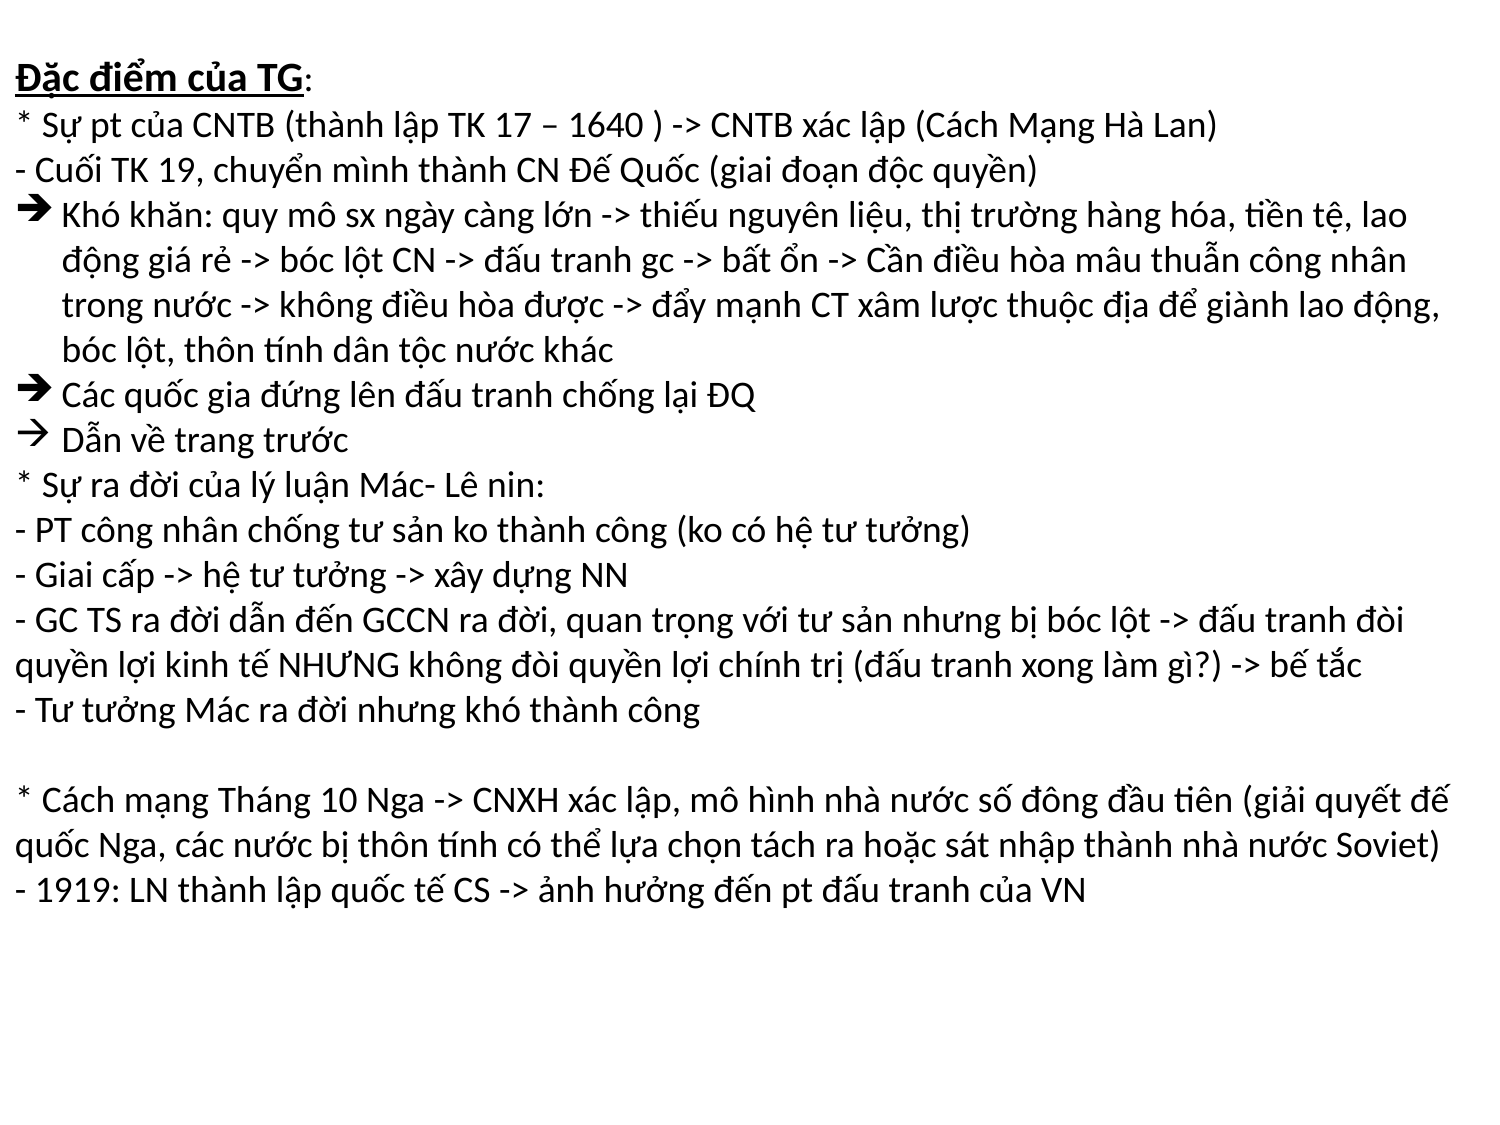

Đặc điểm của TG:
* Sự pt của CNTB (thành lập TK 17 – 1640 ) -> CNTB xác lập (Cách Mạng Hà Lan)
- Cuối TK 19, chuyển mình thành CN Đế Quốc (giai đoạn độc quyền)
Khó khăn: quy mô sx ngày càng lớn -> thiếu nguyên liệu, thị trường hàng hóa, tiền tệ, lao động giá rẻ -> bóc lột CN -> đấu tranh gc -> bất ổn -> Cần điều hòa mâu thuẫn công nhân trong nước -> không điều hòa được -> đẩy mạnh CT xâm lược thuộc địa để giành lao động, bóc lột, thôn tính dân tộc nước khác
Các quốc gia đứng lên đấu tranh chống lại ĐQ
Dẫn về trang trước
* Sự ra đời của lý luận Mác- Lê nin:
- PT công nhân chống tư sản ko thành công (ko có hệ tư tưởng)
- Giai cấp -> hệ tư tưởng -> xây dựng NN
- GC TS ra đời dẫn đến GCCN ra đời, quan trọng với tư sản nhưng bị bóc lột -> đấu tranh đòi quyền lợi kinh tế NHƯNG không đòi quyền lợi chính trị (đấu tranh xong làm gì?) -> bế tắc
- Tư tưởng Mác ra đời nhưng khó thành công

* Cách mạng Tháng 10 Nga -> CNXH xác lập, mô hình nhà nước số đông đầu tiên (giải quyết đế quốc Nga, các nước bị thôn tính có thể lựa chọn tách ra hoặc sát nhập thành nhà nước Soviet)
- 1919: LN thành lập quốc tế CS -> ảnh hưởng đến pt đấu tranh của VN